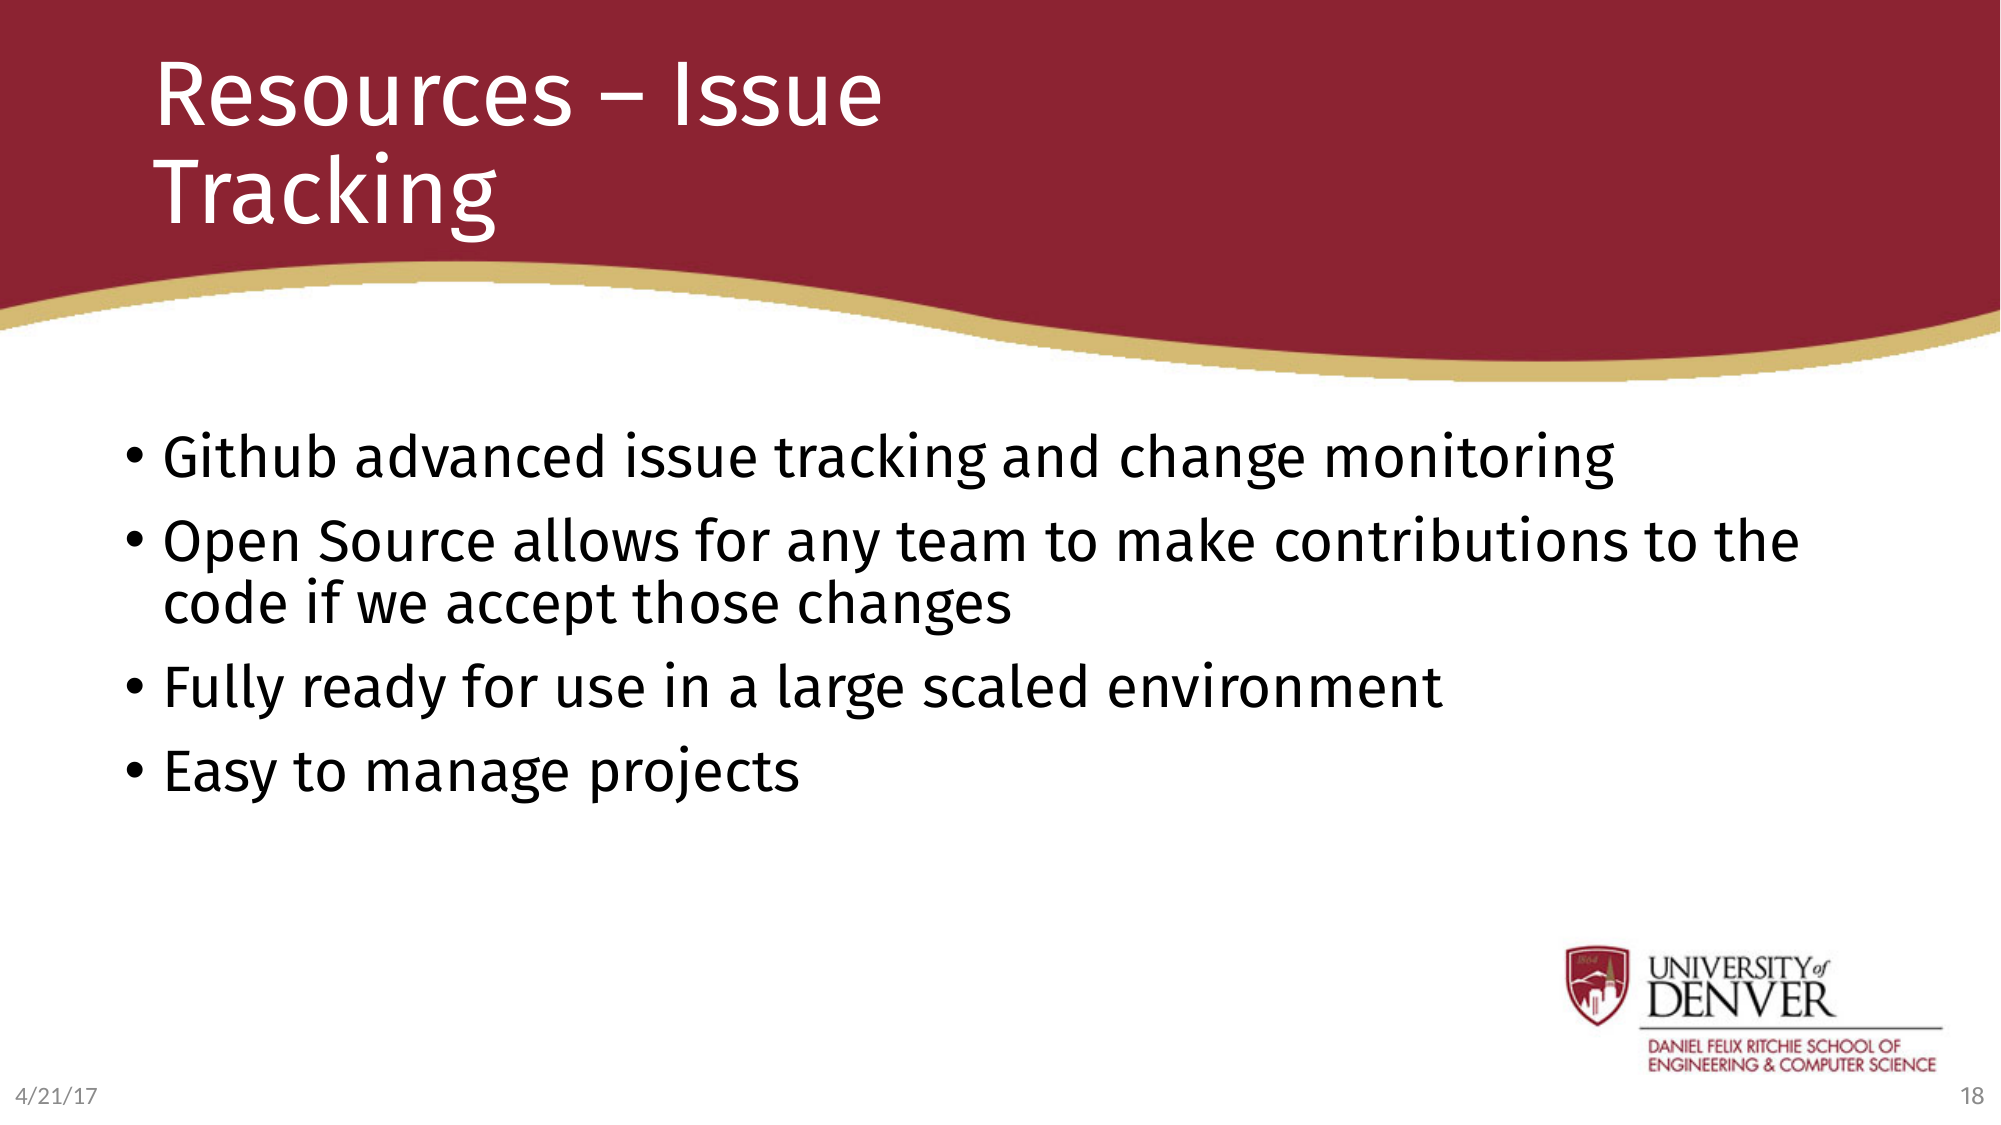

# Resources – Issue Tracking
Github advanced issue tracking and change monitoring
Open Source allows for any team to make contributions to the code if we accept those changes
Fully ready for use in a large scaled environment
Easy to manage projects
4/21/17
18